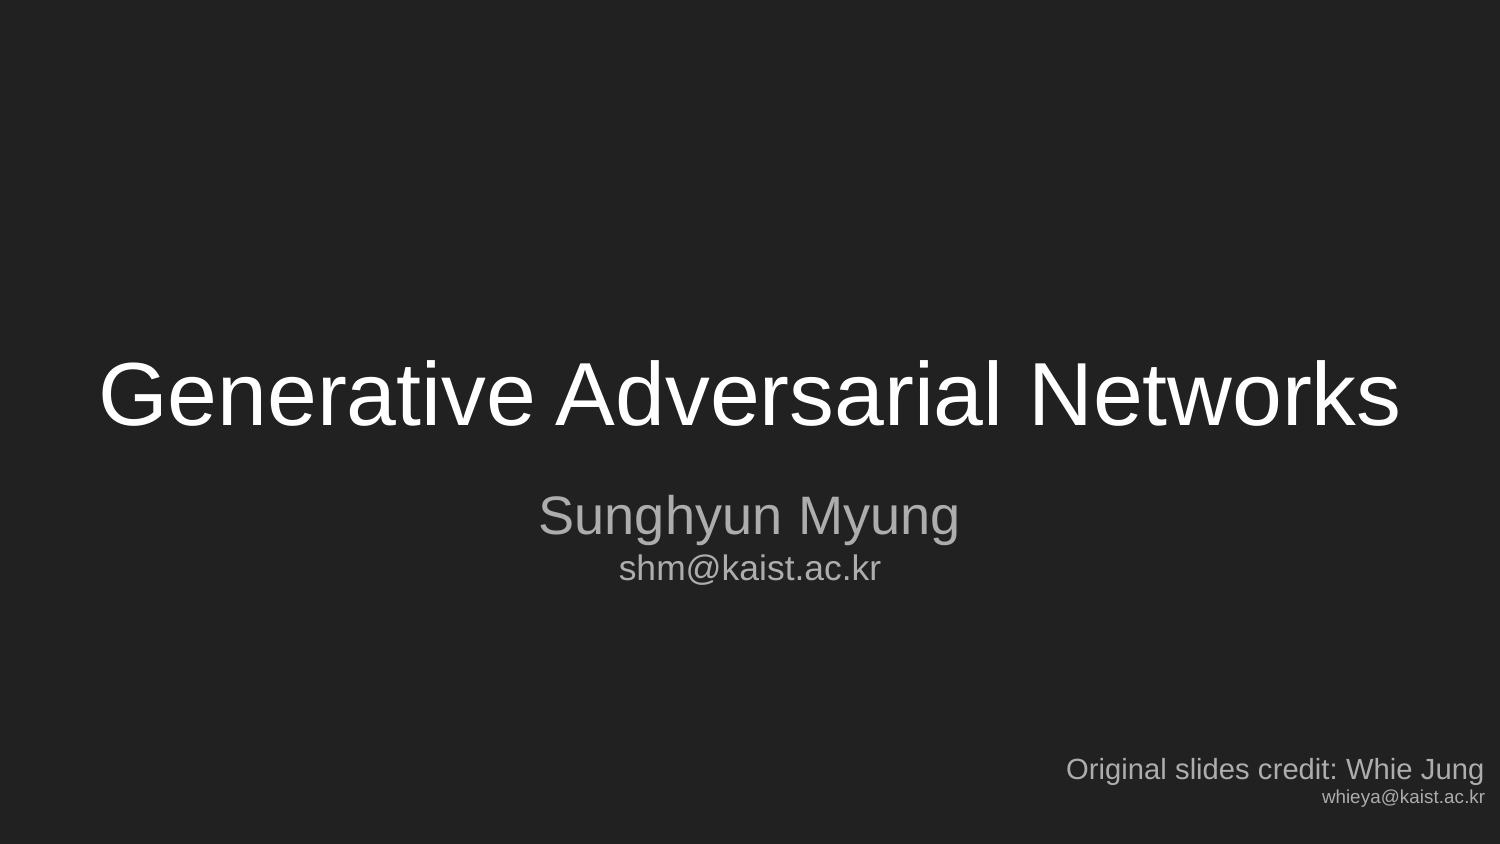

# Generative Adversarial Networks
Sunghyun Myung
shm@kaist.ac.kr
Original slides credit: Whie Jung
whieya@kaist.ac.kr